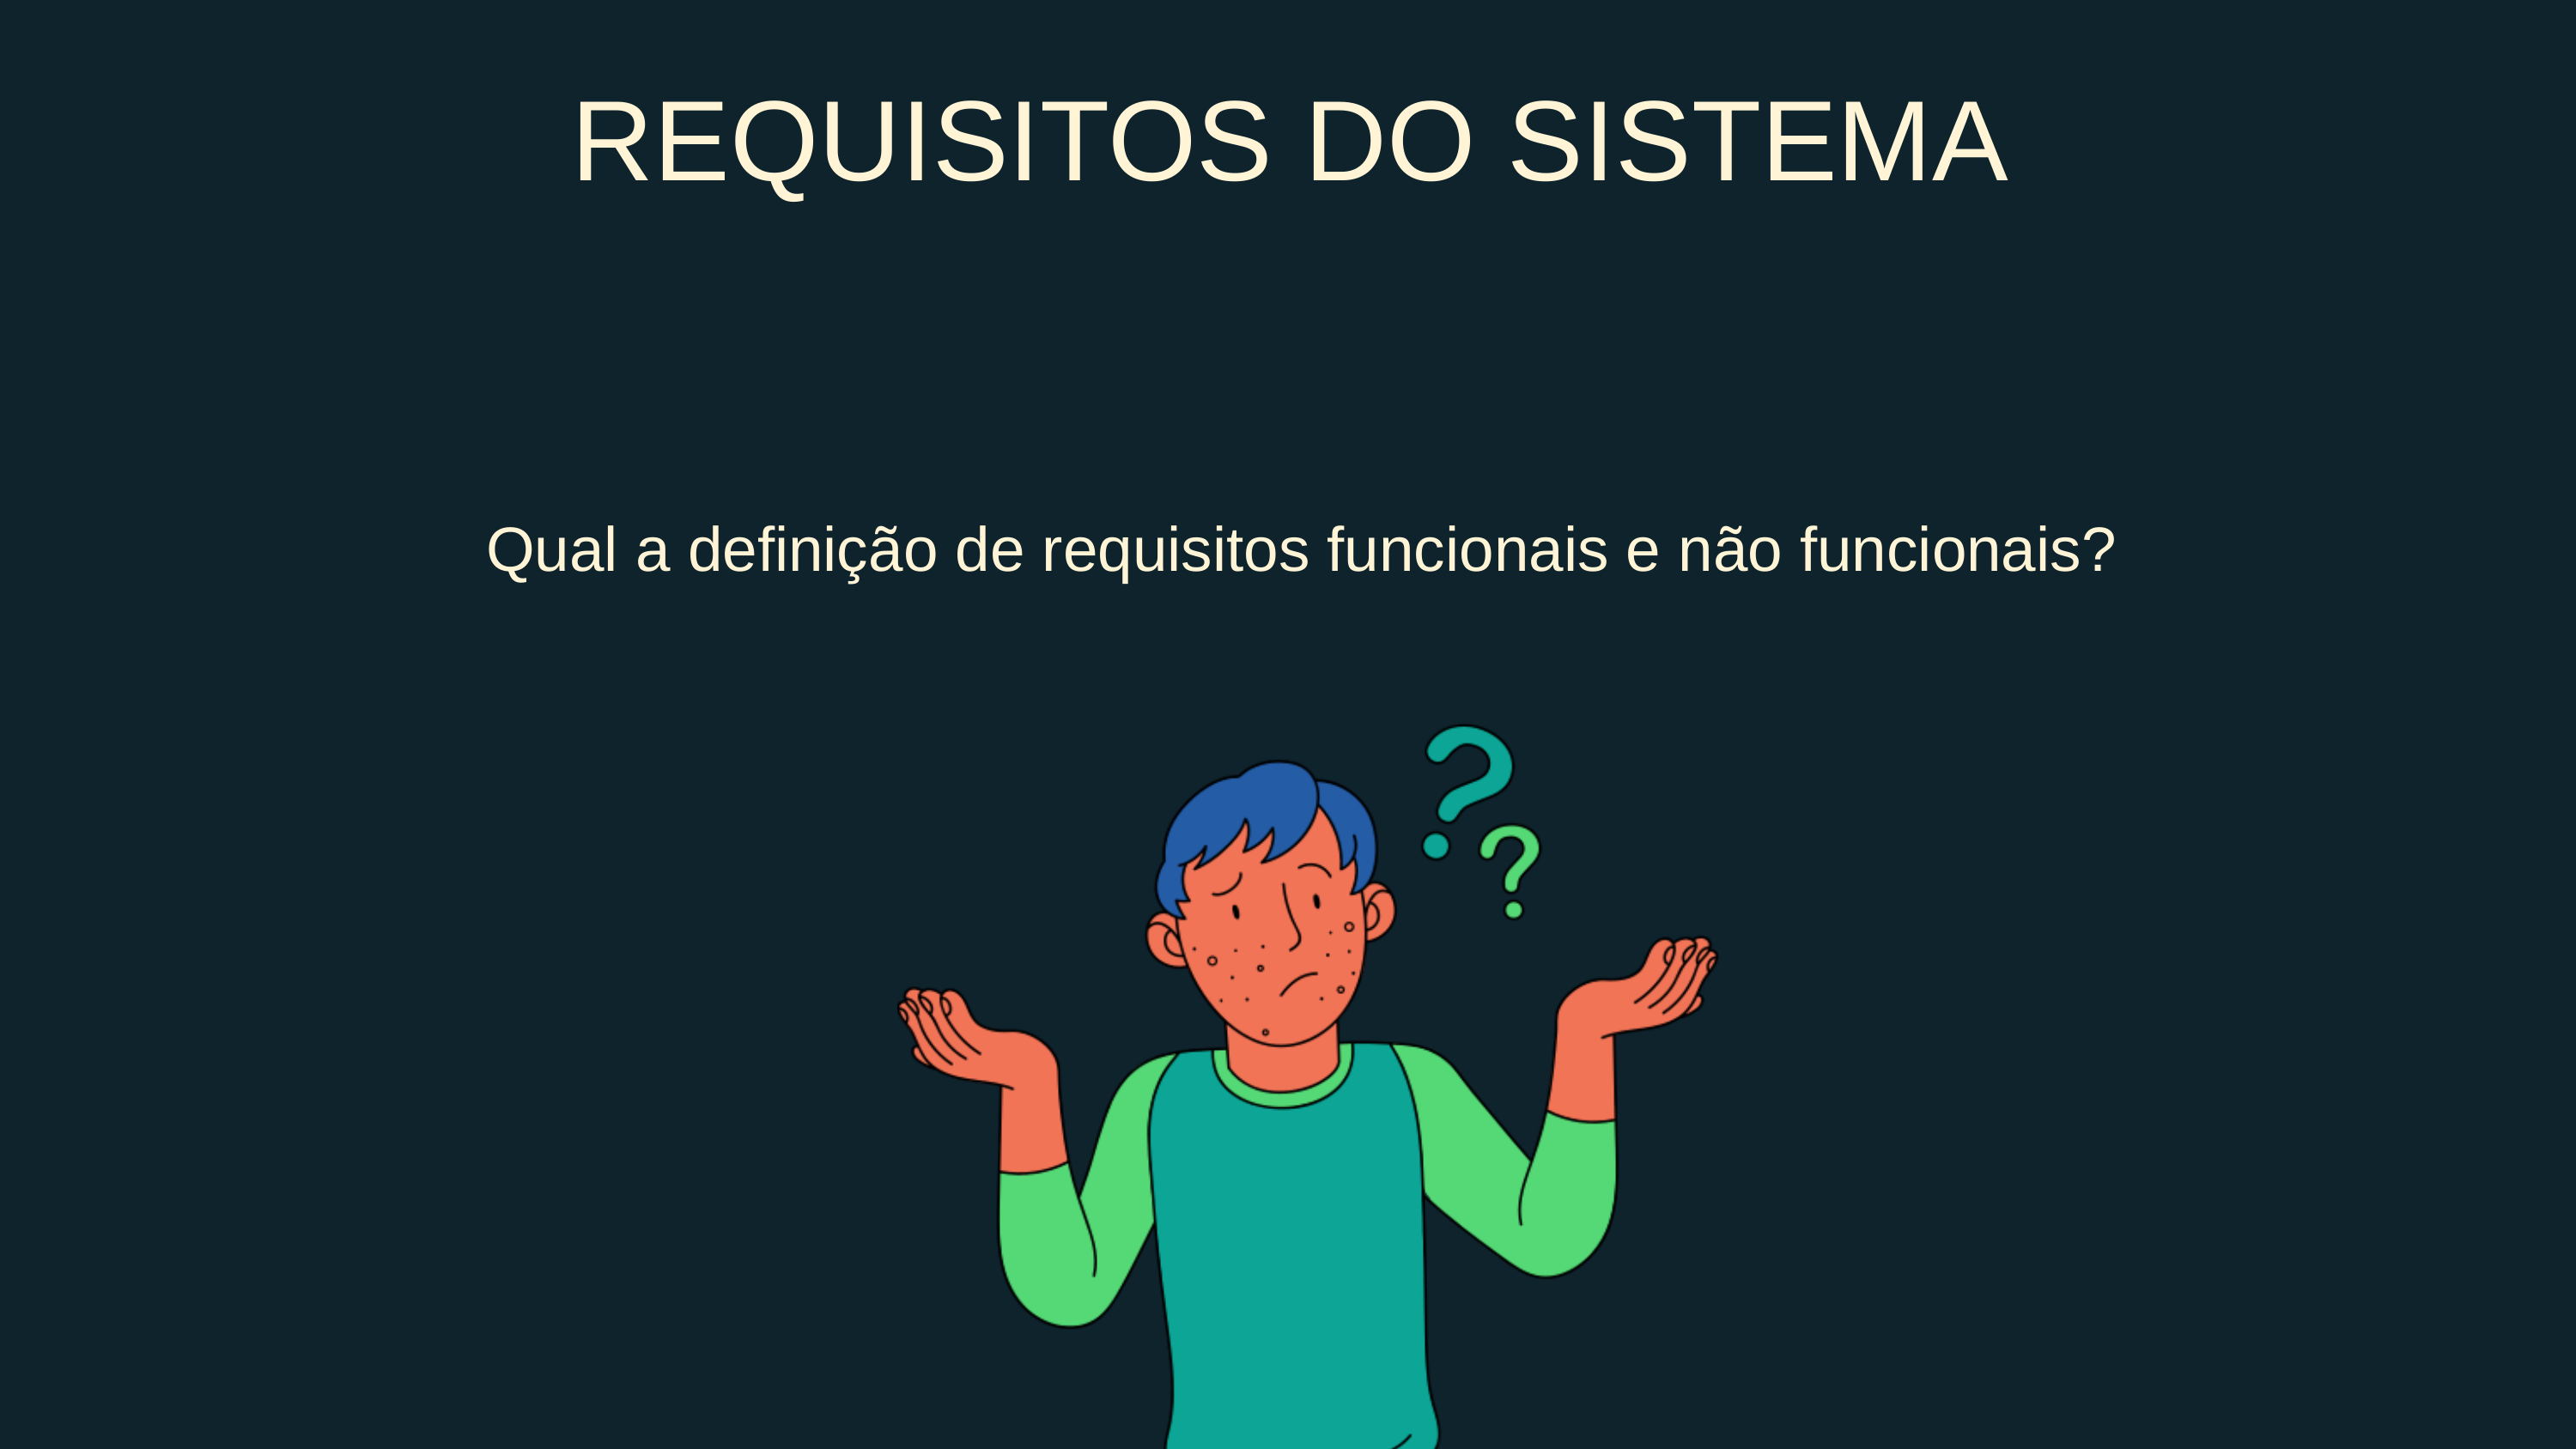

REQUISITOS DO SISTEMA
 Qual a definição de requisitos funcionais e não funcionais?